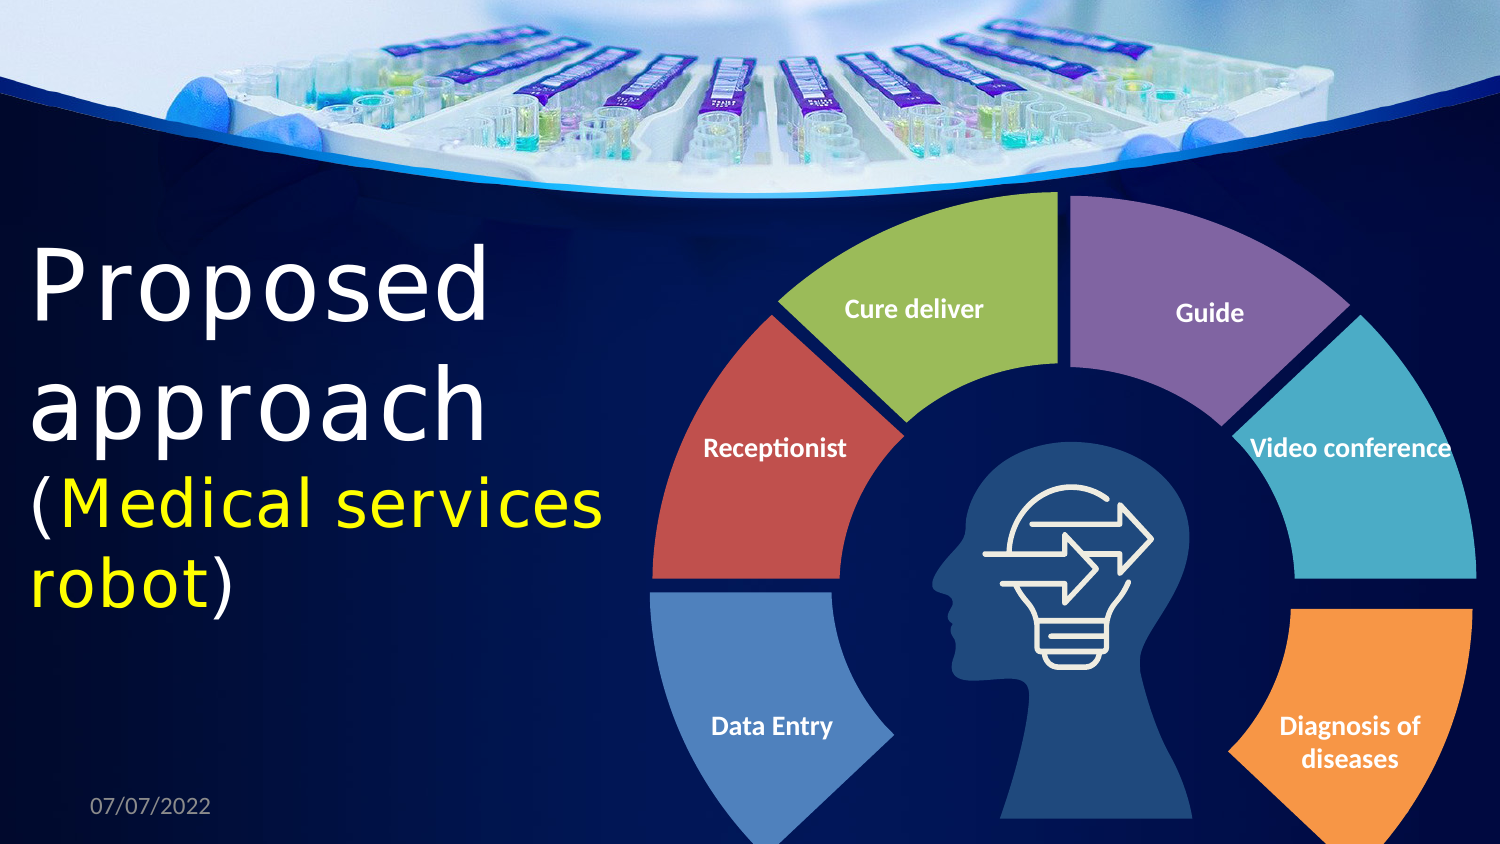

Cure deliver
Guide
Receptionist
Video conference

Data Entry
Diagnosis of diseases

Proposed approach (Medical services robot)
07/07/2022
6